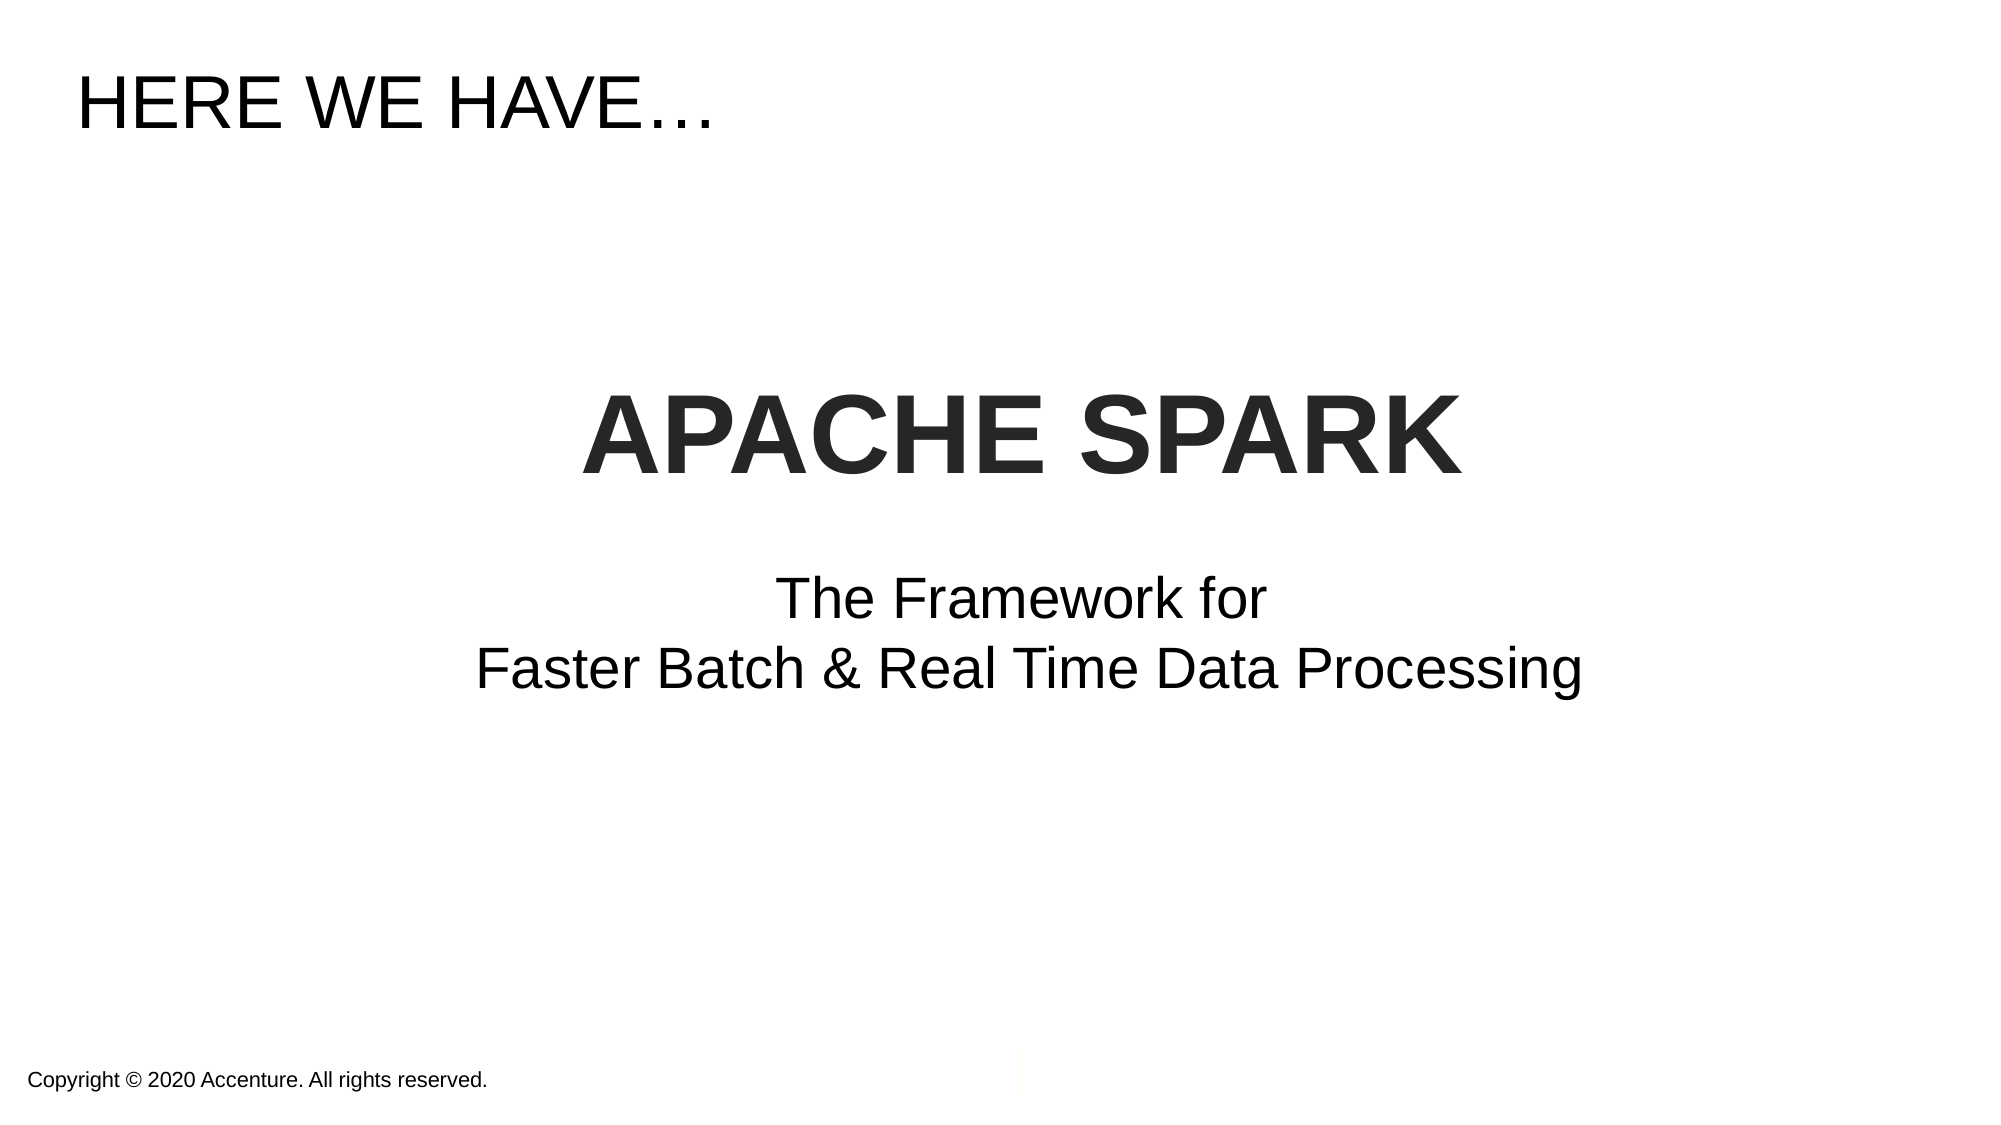

# Here we have…
APACHE SPARK
The Framework for
 Faster Batch & Real Time Data Processing